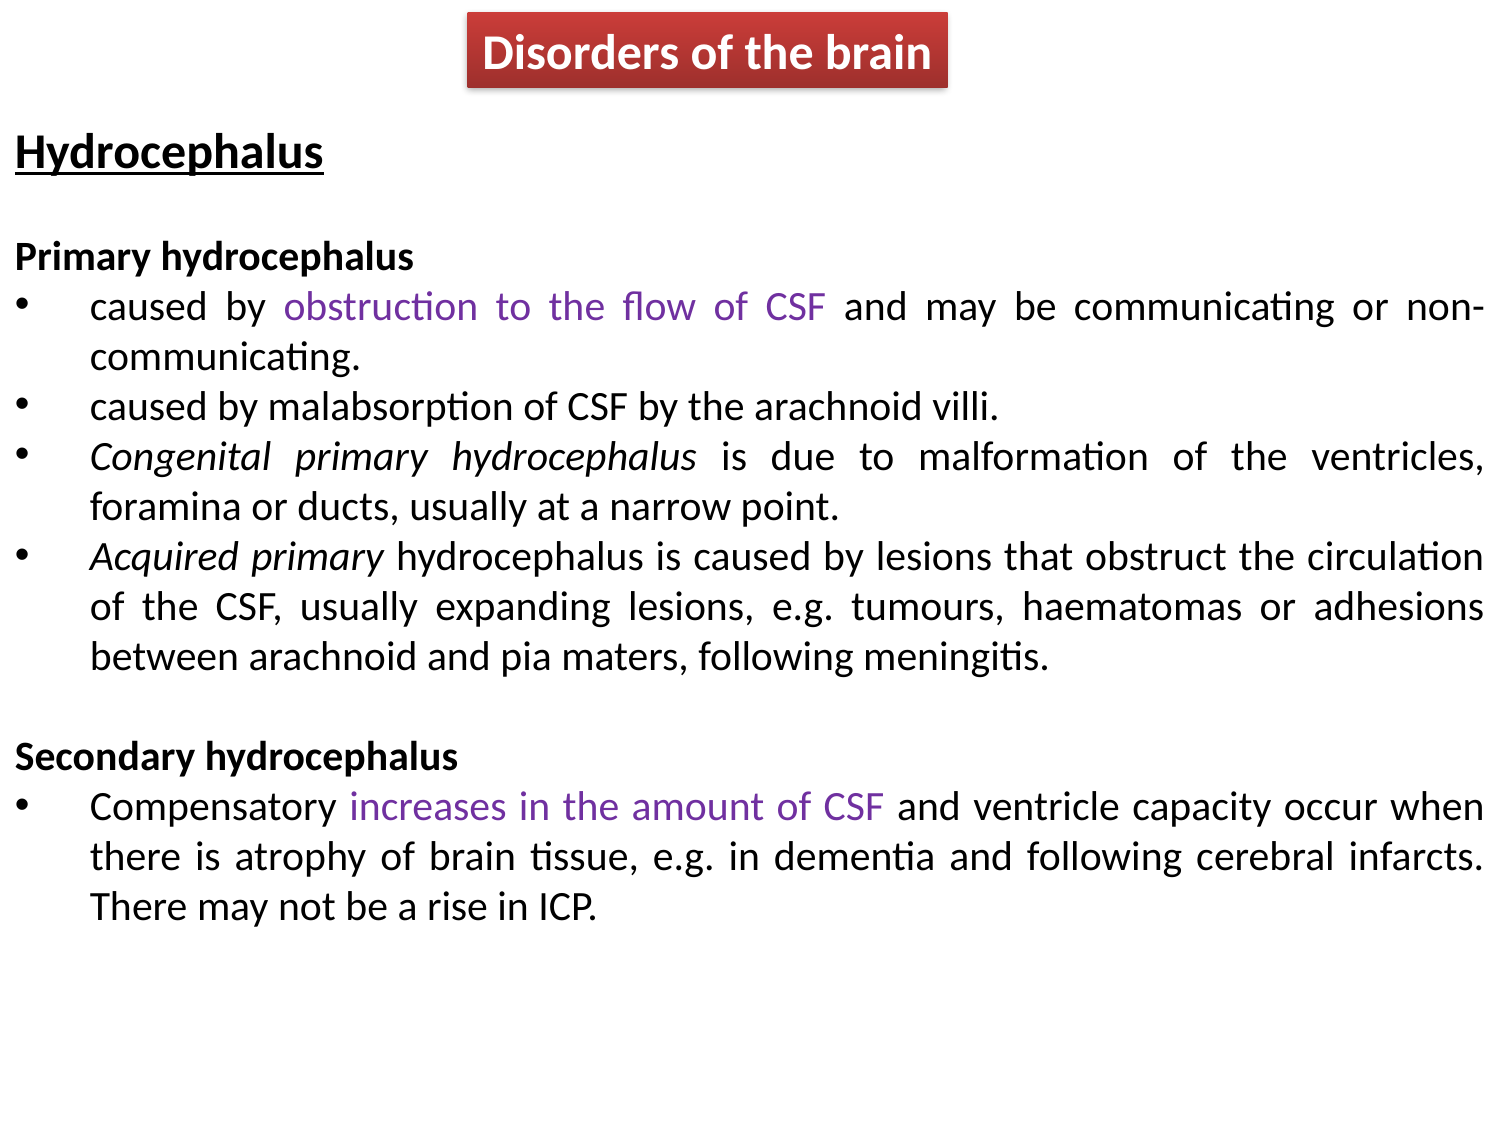

Disorders of the brain
Hydrocephalus

Primary hydrocephalus
caused by obstruction to the flow of CSF and may be communicating or non-communicating.
caused by malabsorption of CSF by the arachnoid villi.
Congenital primary hydrocephalus is due to malformation of the ventricles, foramina or ducts, usually at a narrow point.
Acquired primary hydrocephalus is caused by lesions that obstruct the circulation of the CSF, usually expanding lesions, e.g. tumours, haematomas or adhesions between arachnoid and pia maters, following meningitis.

Secondary hydrocephalus
Compensatory increases in the amount of CSF and ventricle capacity occur when there is atrophy of brain tissue, e.g. in dementia and following cerebral infarcts. There may not be a rise in ICP.